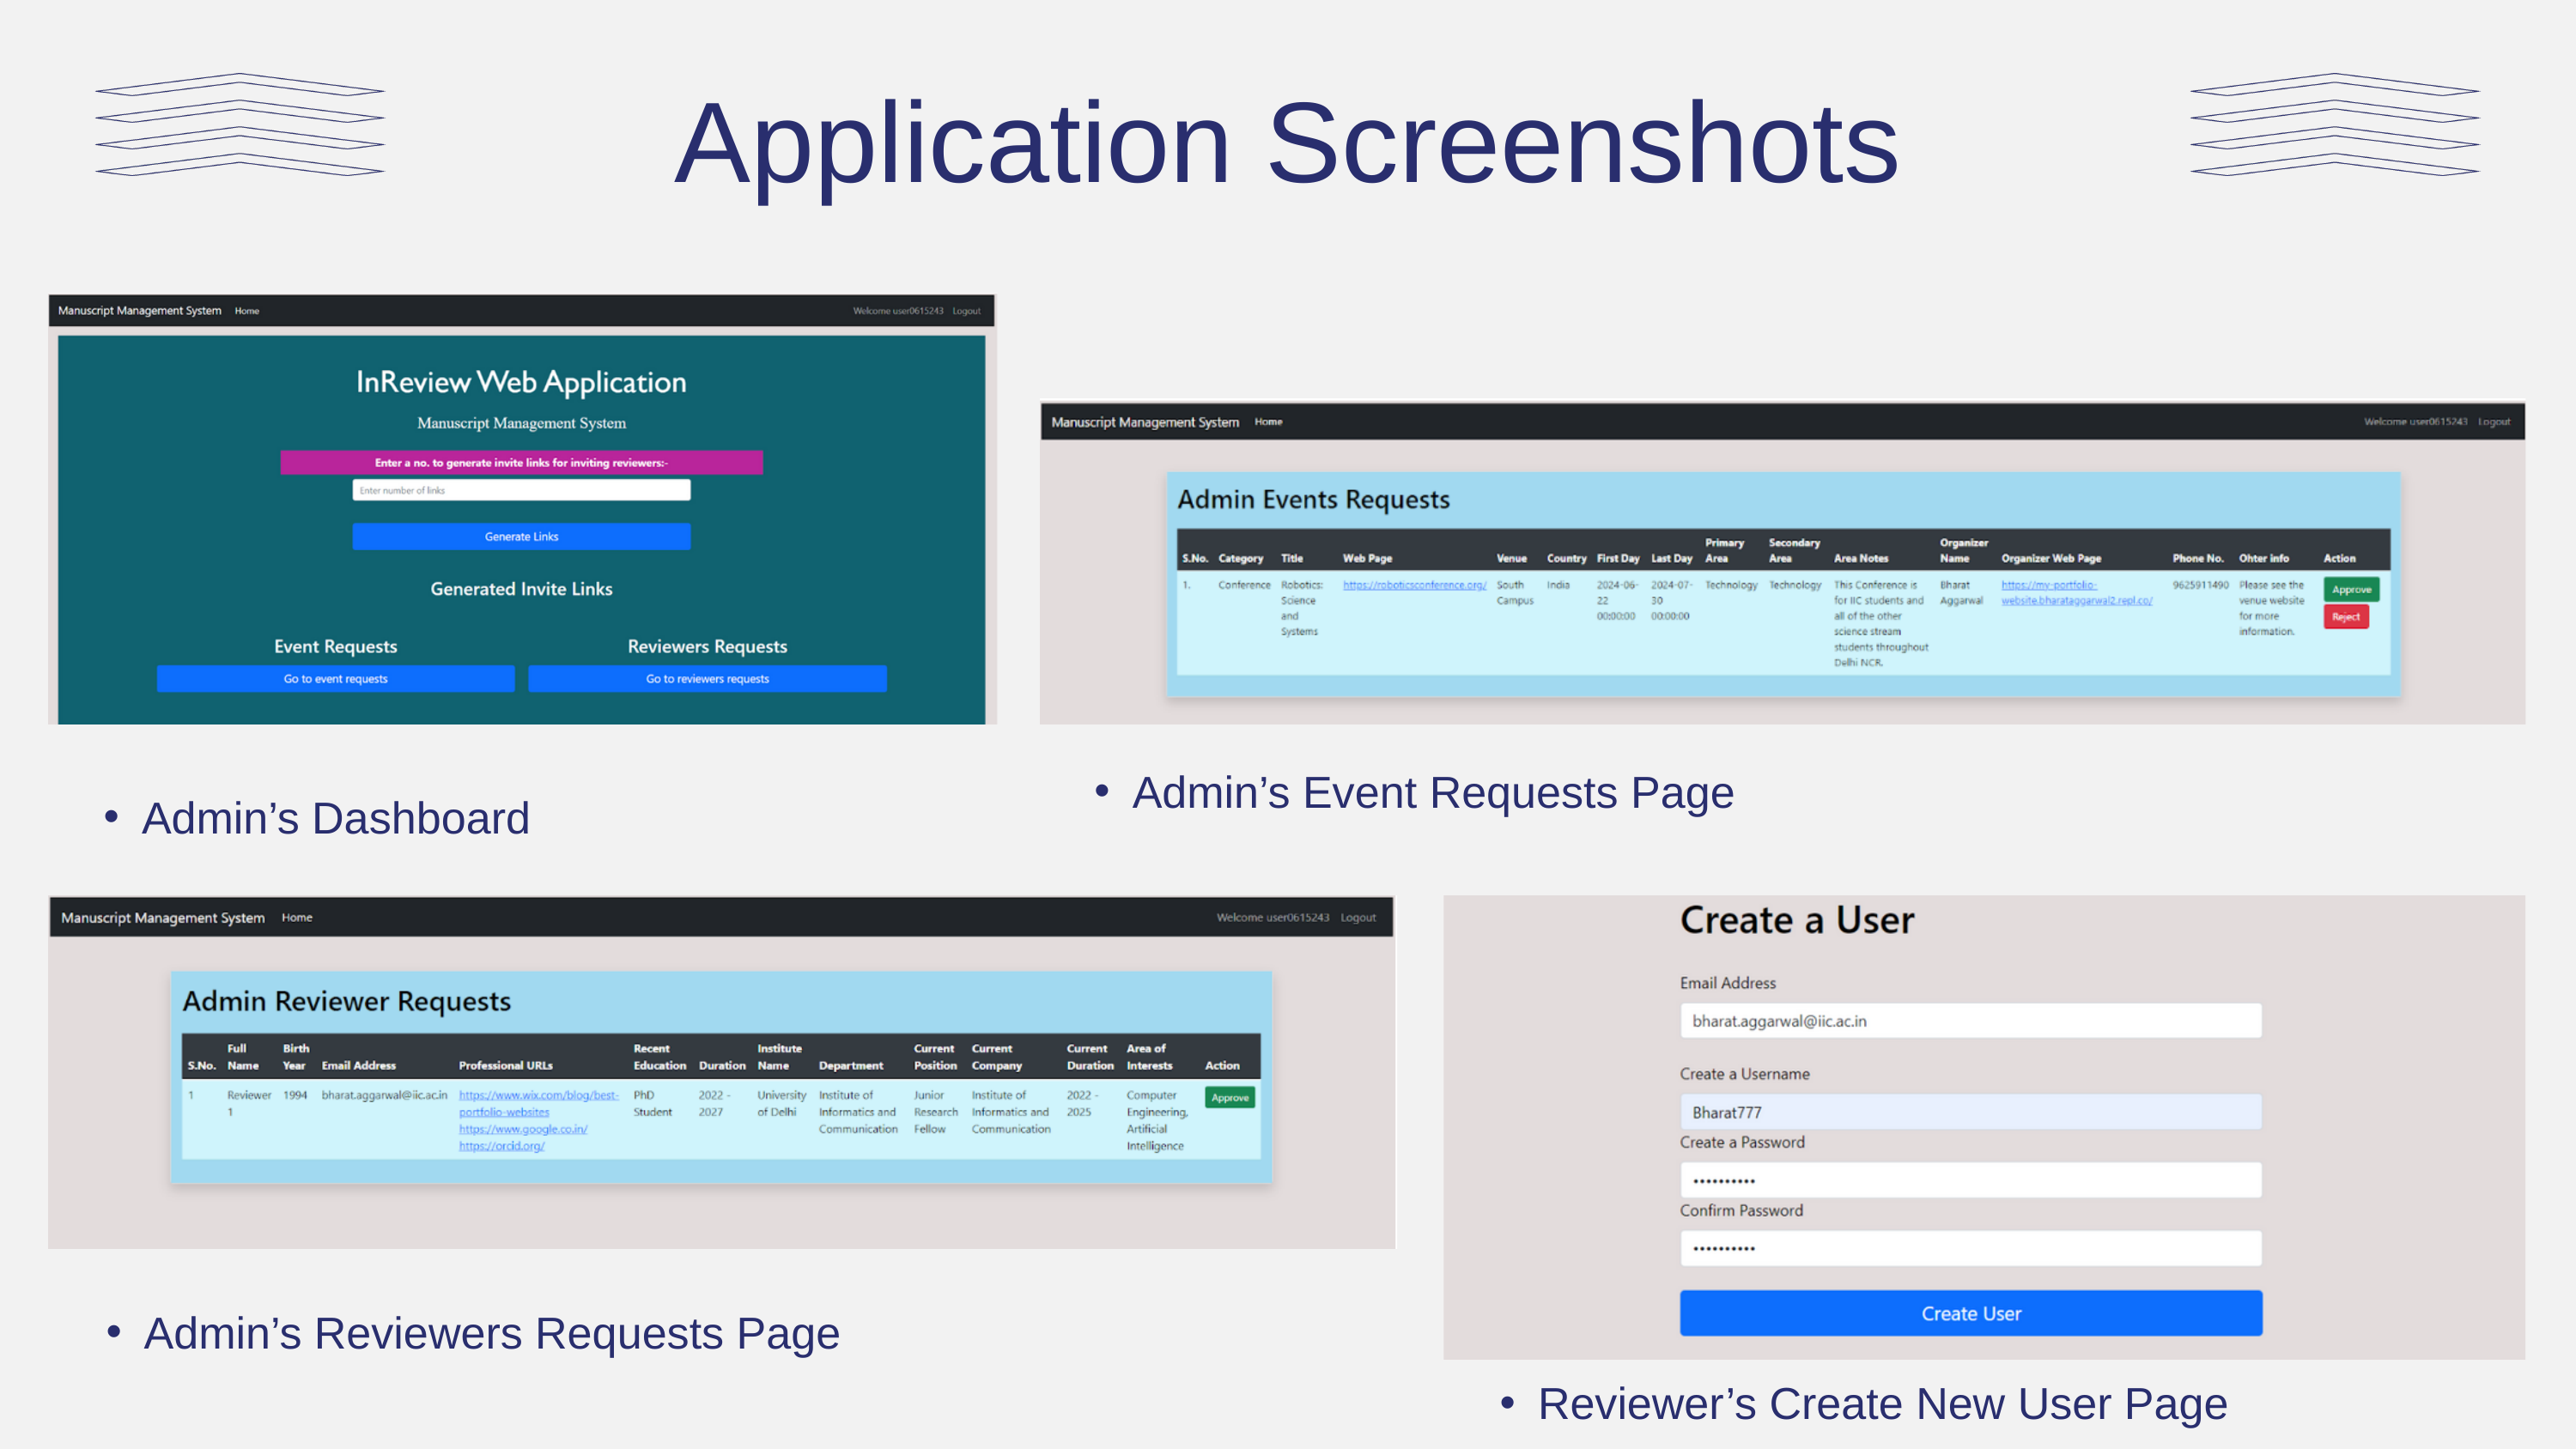

Application Screenshots

Admin’s Event Requests Page
Admin’s Dashboard

Admin’s Reviewers Requests Page
Reviewer’s Create New User Page